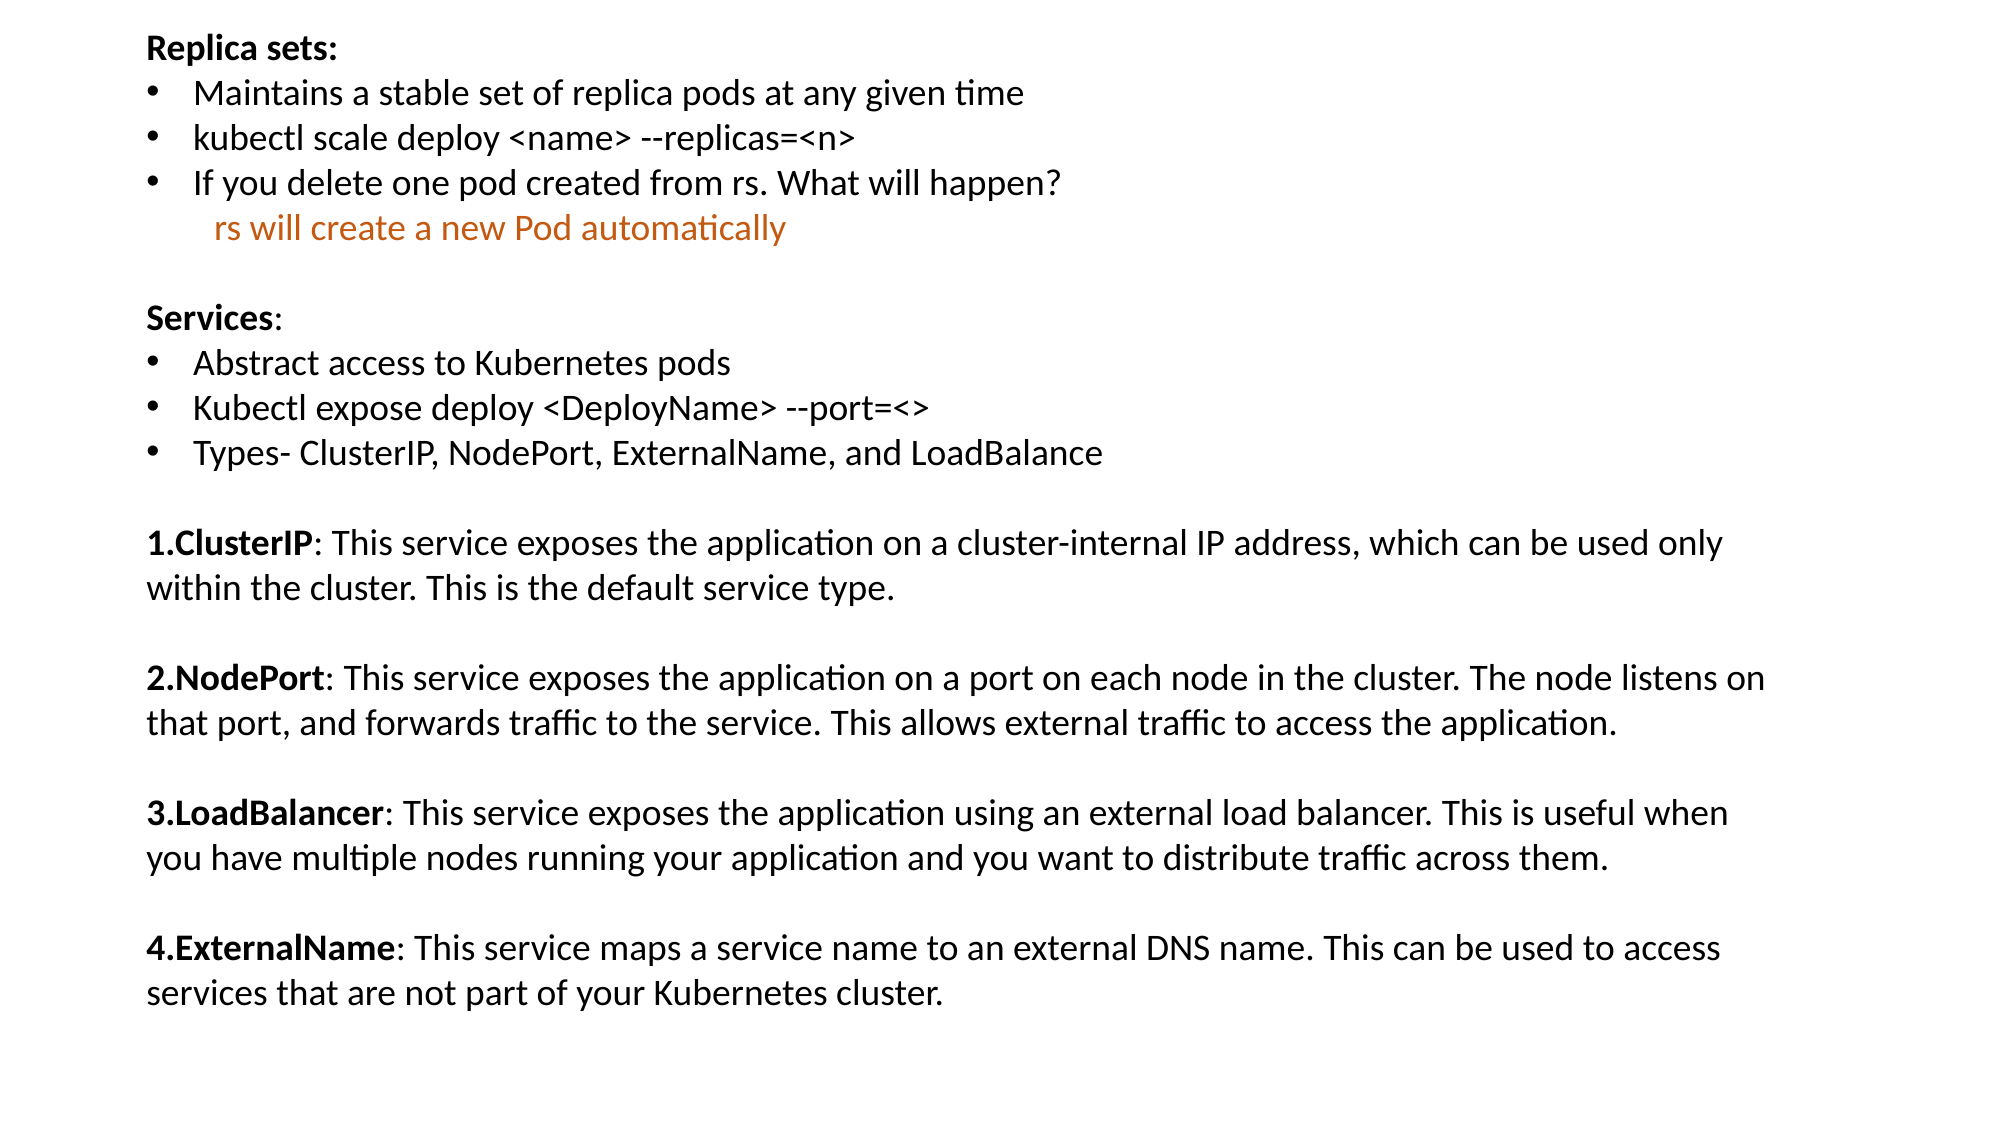

Replica sets:
Maintains a stable set of replica pods at any given time
kubectl scale deploy <name> --replicas=<n>
If you delete one pod created from rs. What will happen?
        rs will create a new Pod automatically

Services:
Abstract access to Kubernetes pods
Kubectl expose deploy <DeployName> --port=<>
Types- ClusterIP, NodePort, ExternalName, and LoadBalance

ClusterIP: This service exposes the application on a cluster-internal IP address, which can be used only within the cluster. This is the default service type.

NodePort: This service exposes the application on a port on each node in the cluster. The node listens on that port, and forwards traffic to the service. This allows external traffic to access the application.

LoadBalancer: This service exposes the application using an external load balancer. This is useful when you have multiple nodes running your application and you want to distribute traffic across them.

ExternalName: This service maps a service name to an external DNS name. This can be used to access services that are not part of your Kubernetes cluster.